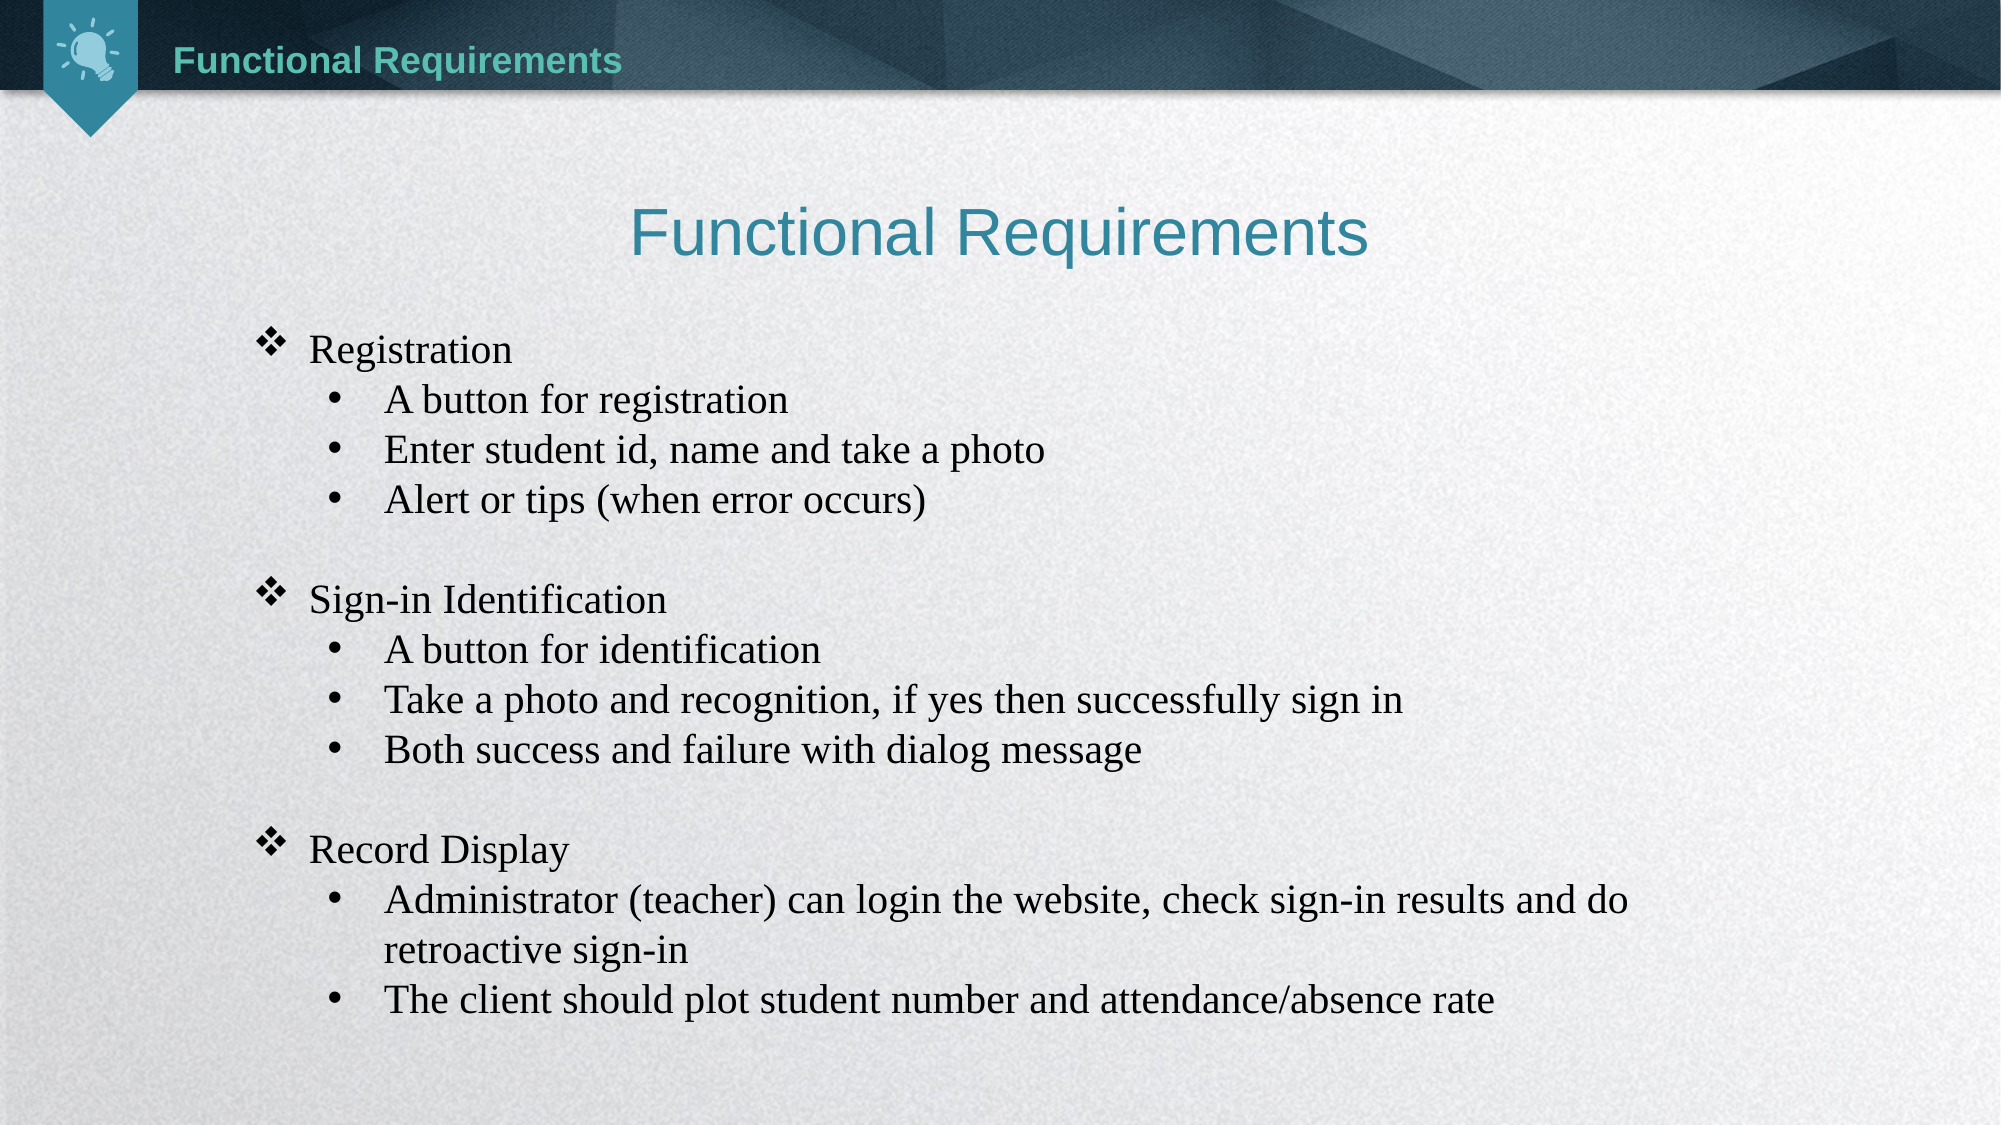

Functional Requirements
Functional Requirements
Registration
A button for registration
Enter student id, name and take a photo
Alert or tips (when error occurs)

Sign-in Identification
A button for identification
Take a photo and recognition, if yes then successfully sign in
Both success and failure with dialog message

Record Display
Administrator (teacher) can login the website, check sign-in results and do retroactive sign-in
The client should plot student number and attendance/absence rate